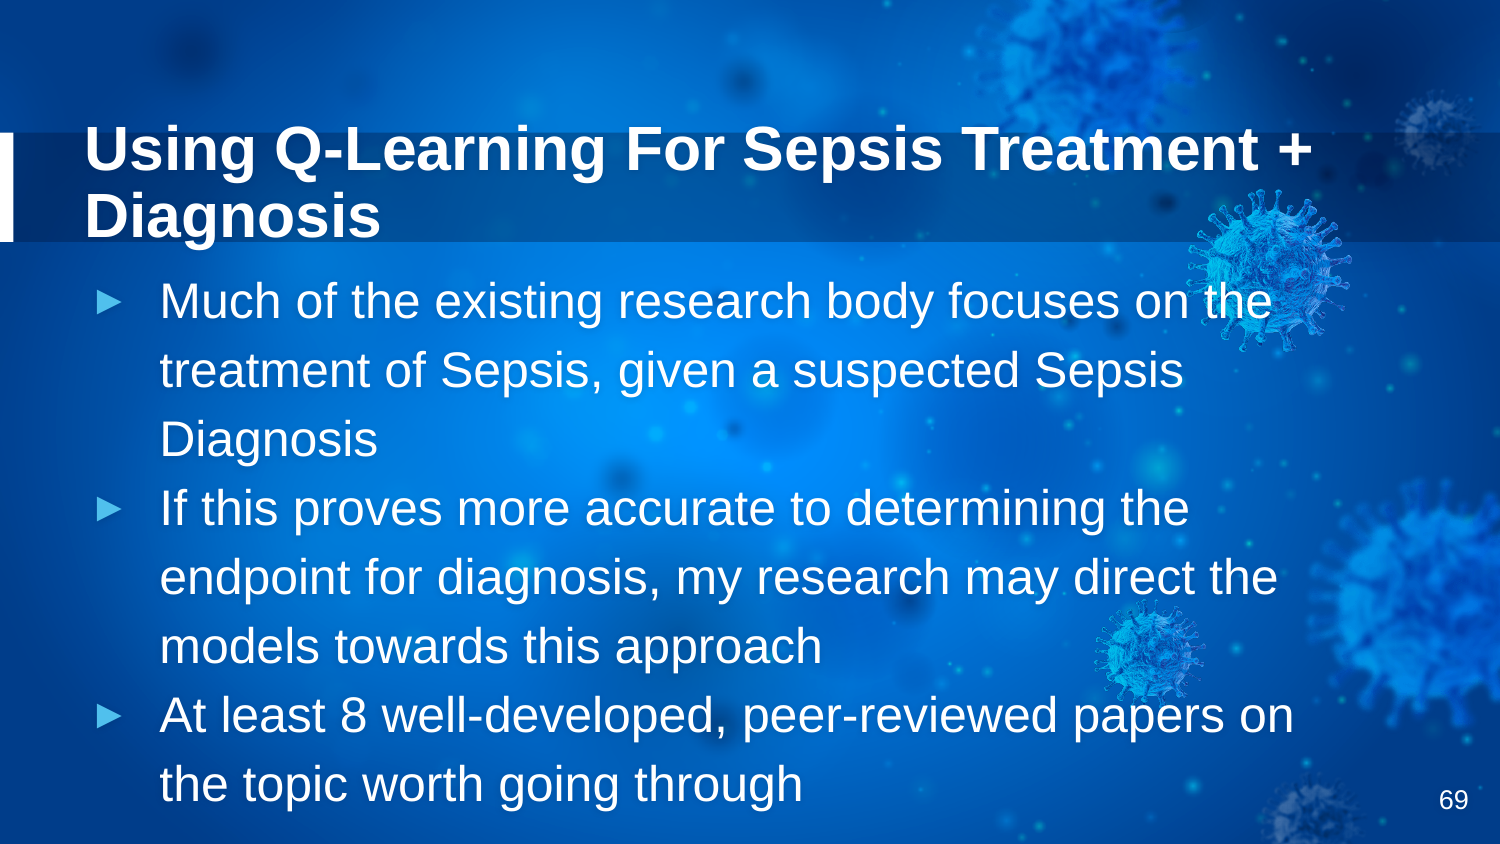

# Using Q-Learning For Sepsis Treatment + Diagnosis
Much of the existing research body focuses on the treatment of Sepsis, given a suspected Sepsis Diagnosis
If this proves more accurate to determining the endpoint for diagnosis, my research may direct the models towards this approach
At least 8 well-developed, peer-reviewed papers on the topic worth going through
69